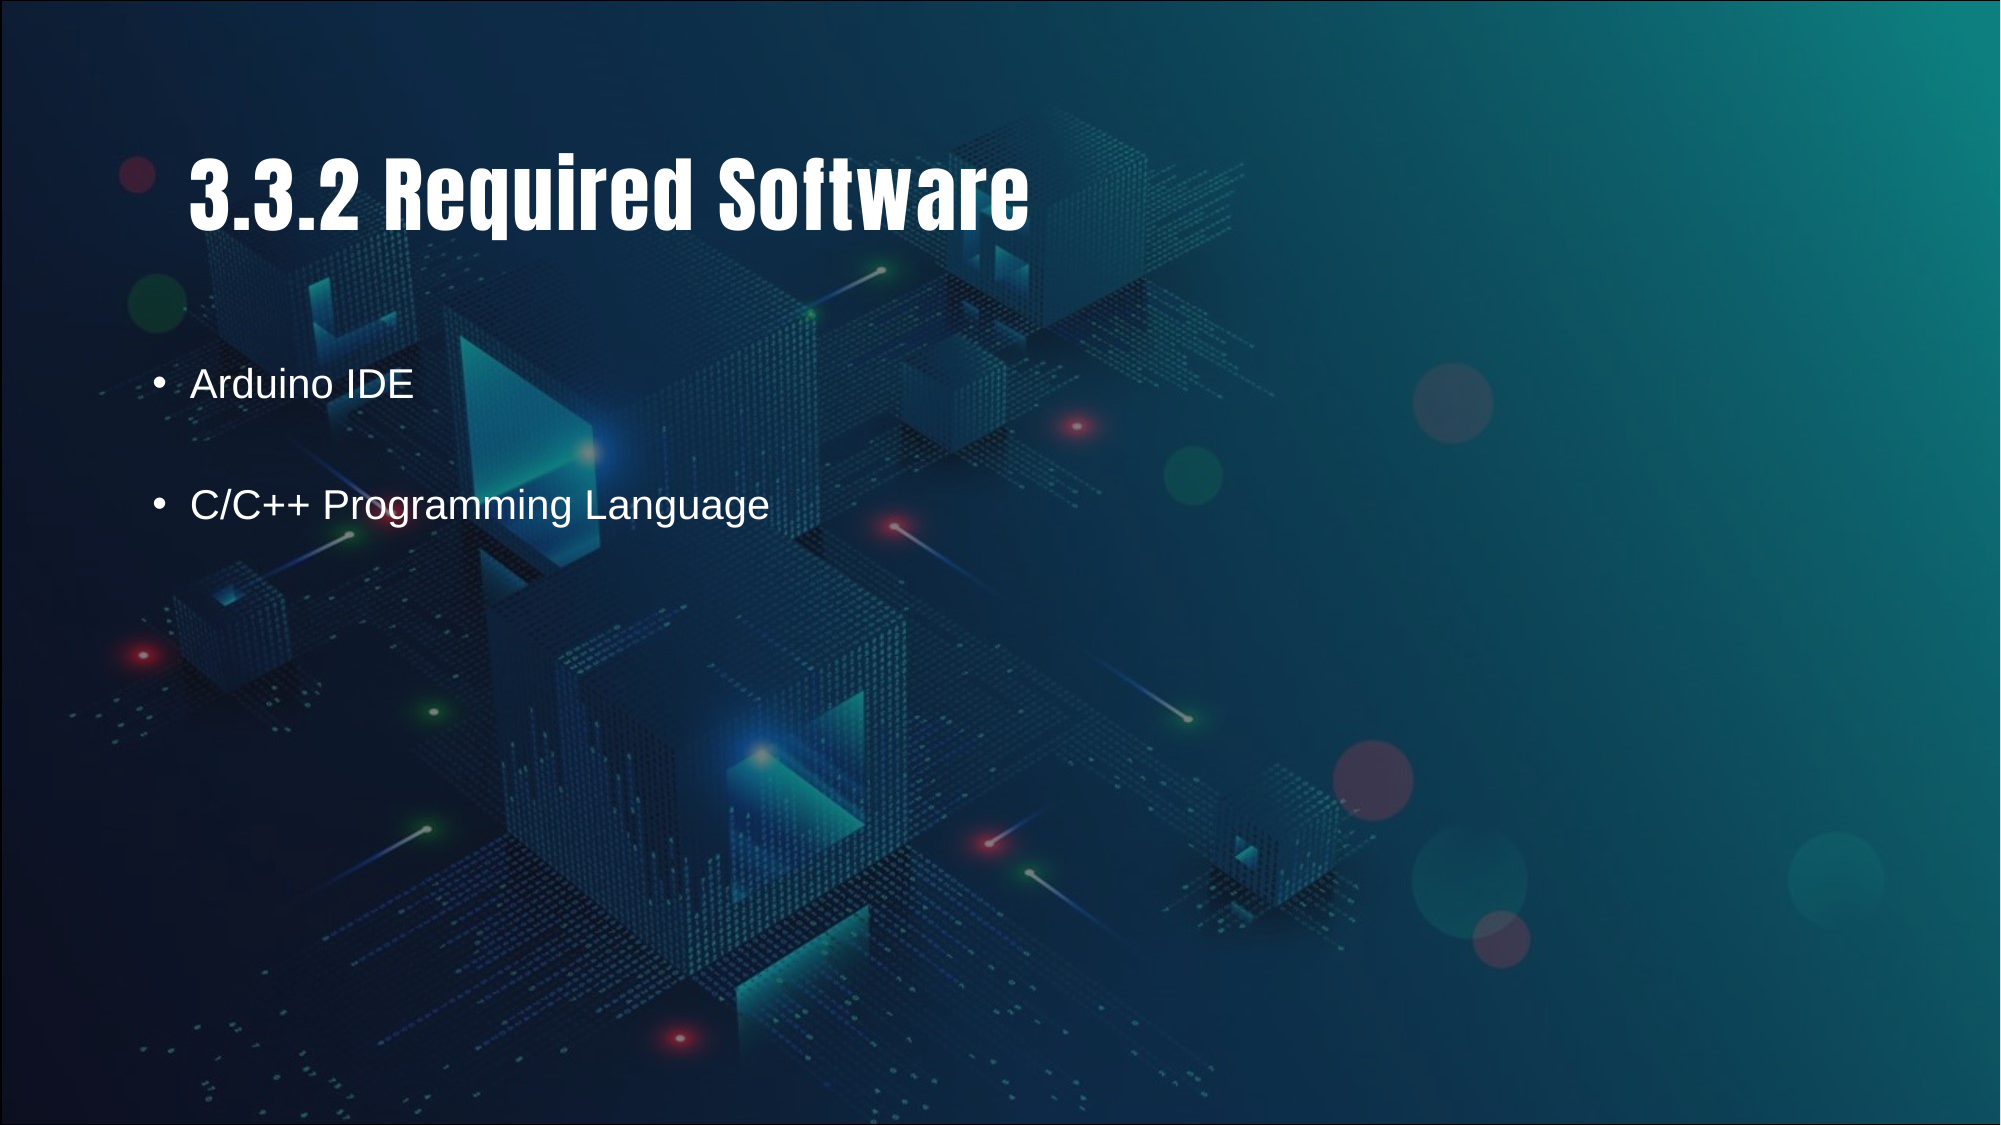

# 3.3.2 Required Software
Arduino IDE
C/C++ Programming Language